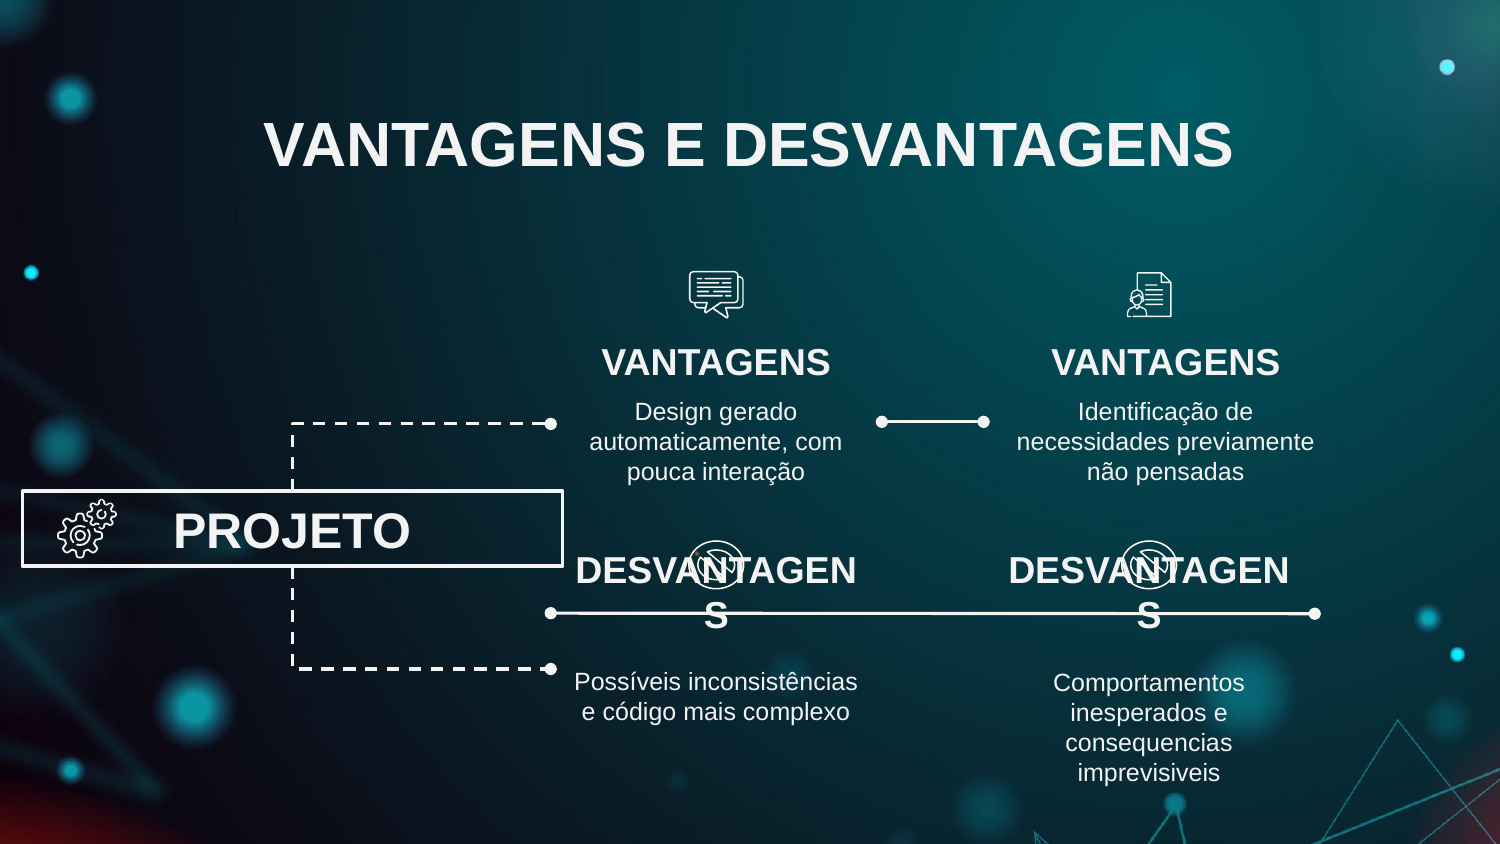

# VANTAGENS E DESVANTAGENS

VANTAGENS
Design gerado automaticamente, com pouca interação
VANTAGENS
Identificação de necessidades previamente não pensadas
PROJETO

DESVANTAGENS
Possíveis inconsistências e código mais complexo
DESVANTAGENS
Comportamentos inesperados e consequencias imprevisiveis